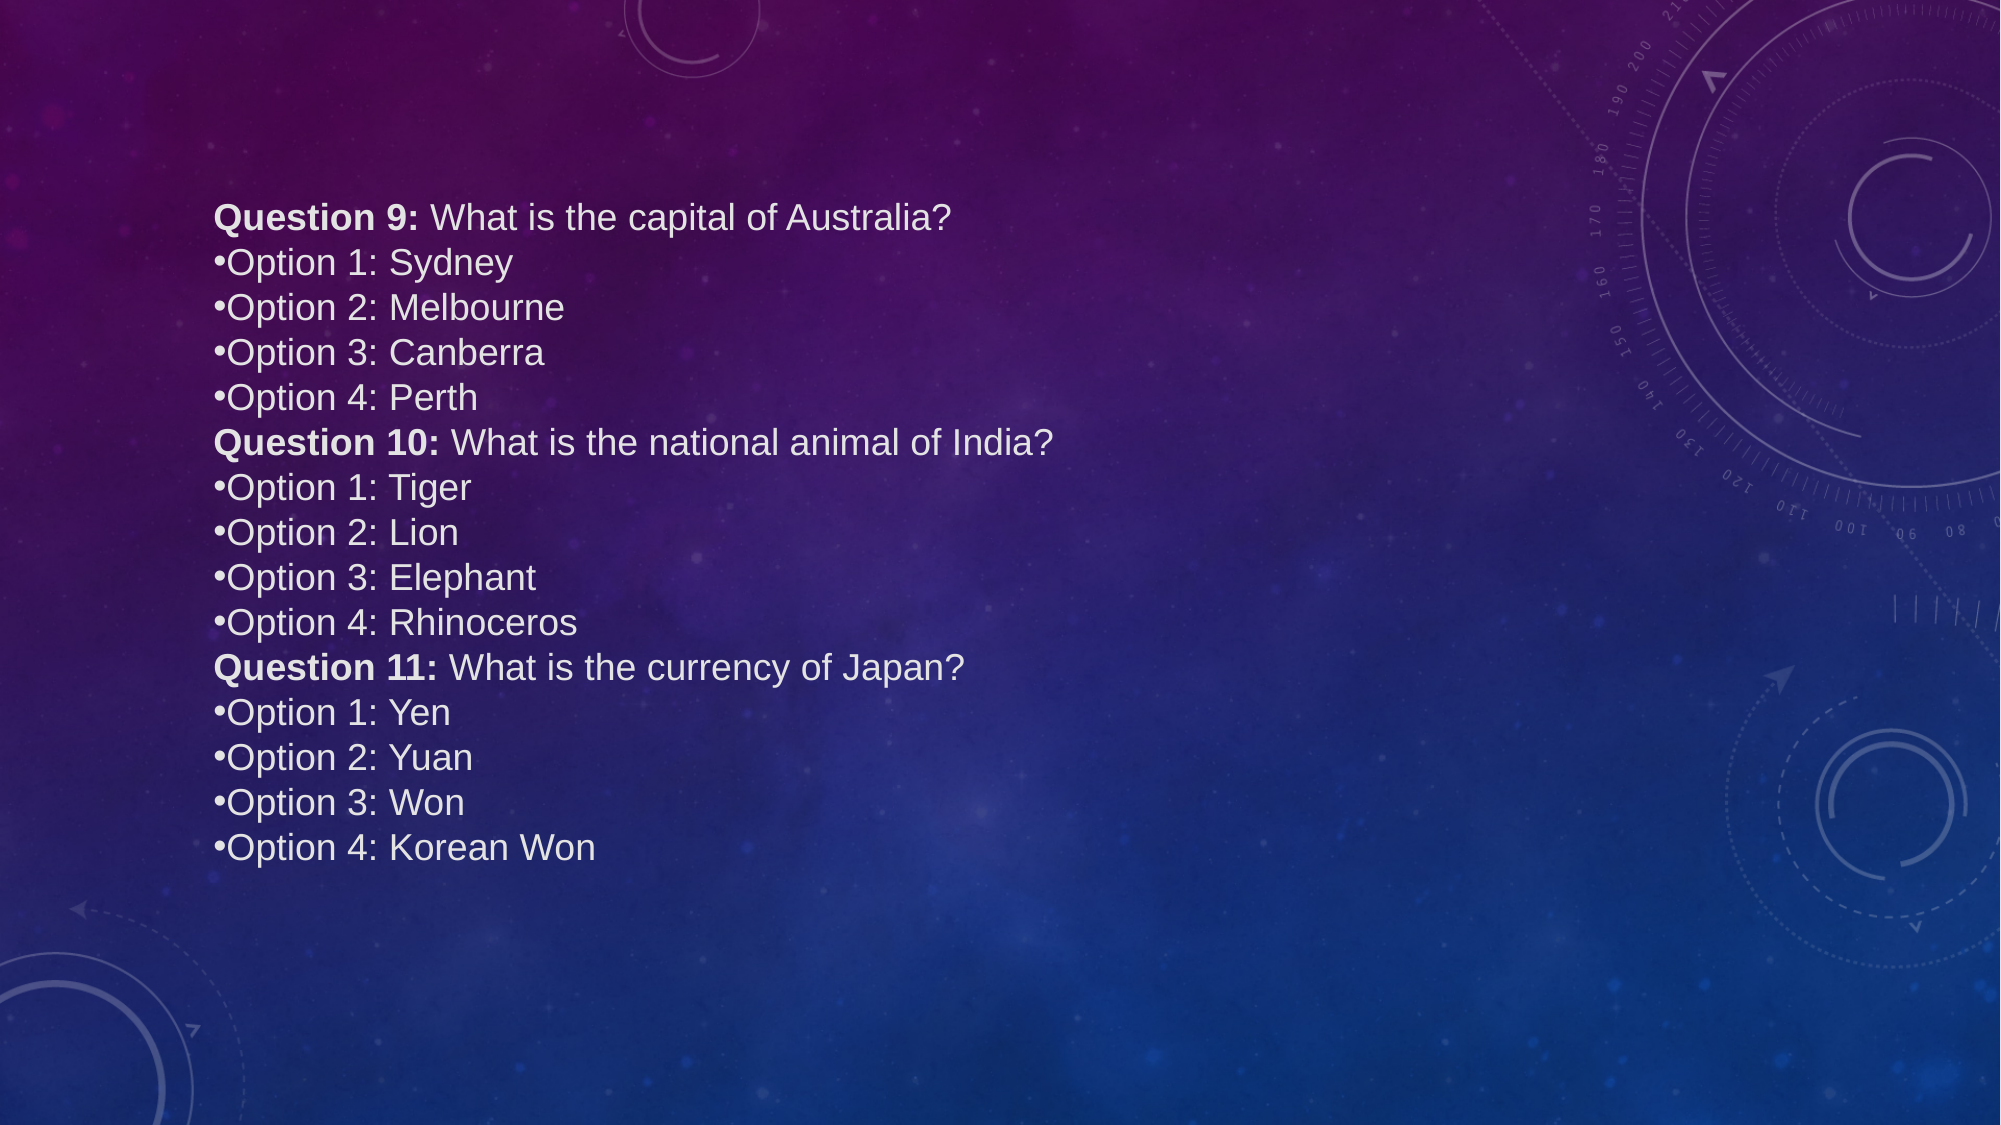

Question 9: What is the capital of Australia?
Option 1: Sydney
Option 2: Melbourne
Option 3: Canberra
Option 4: Perth
Question 10: What is the national animal of India?
Option 1: Tiger
Option 2: Lion
Option 3: Elephant
Option 4: Rhinoceros
Question 11: What is the currency of Japan?
Option 1: Yen
Option 2: Yuan
Option 3: Won
Option 4: Korean Won